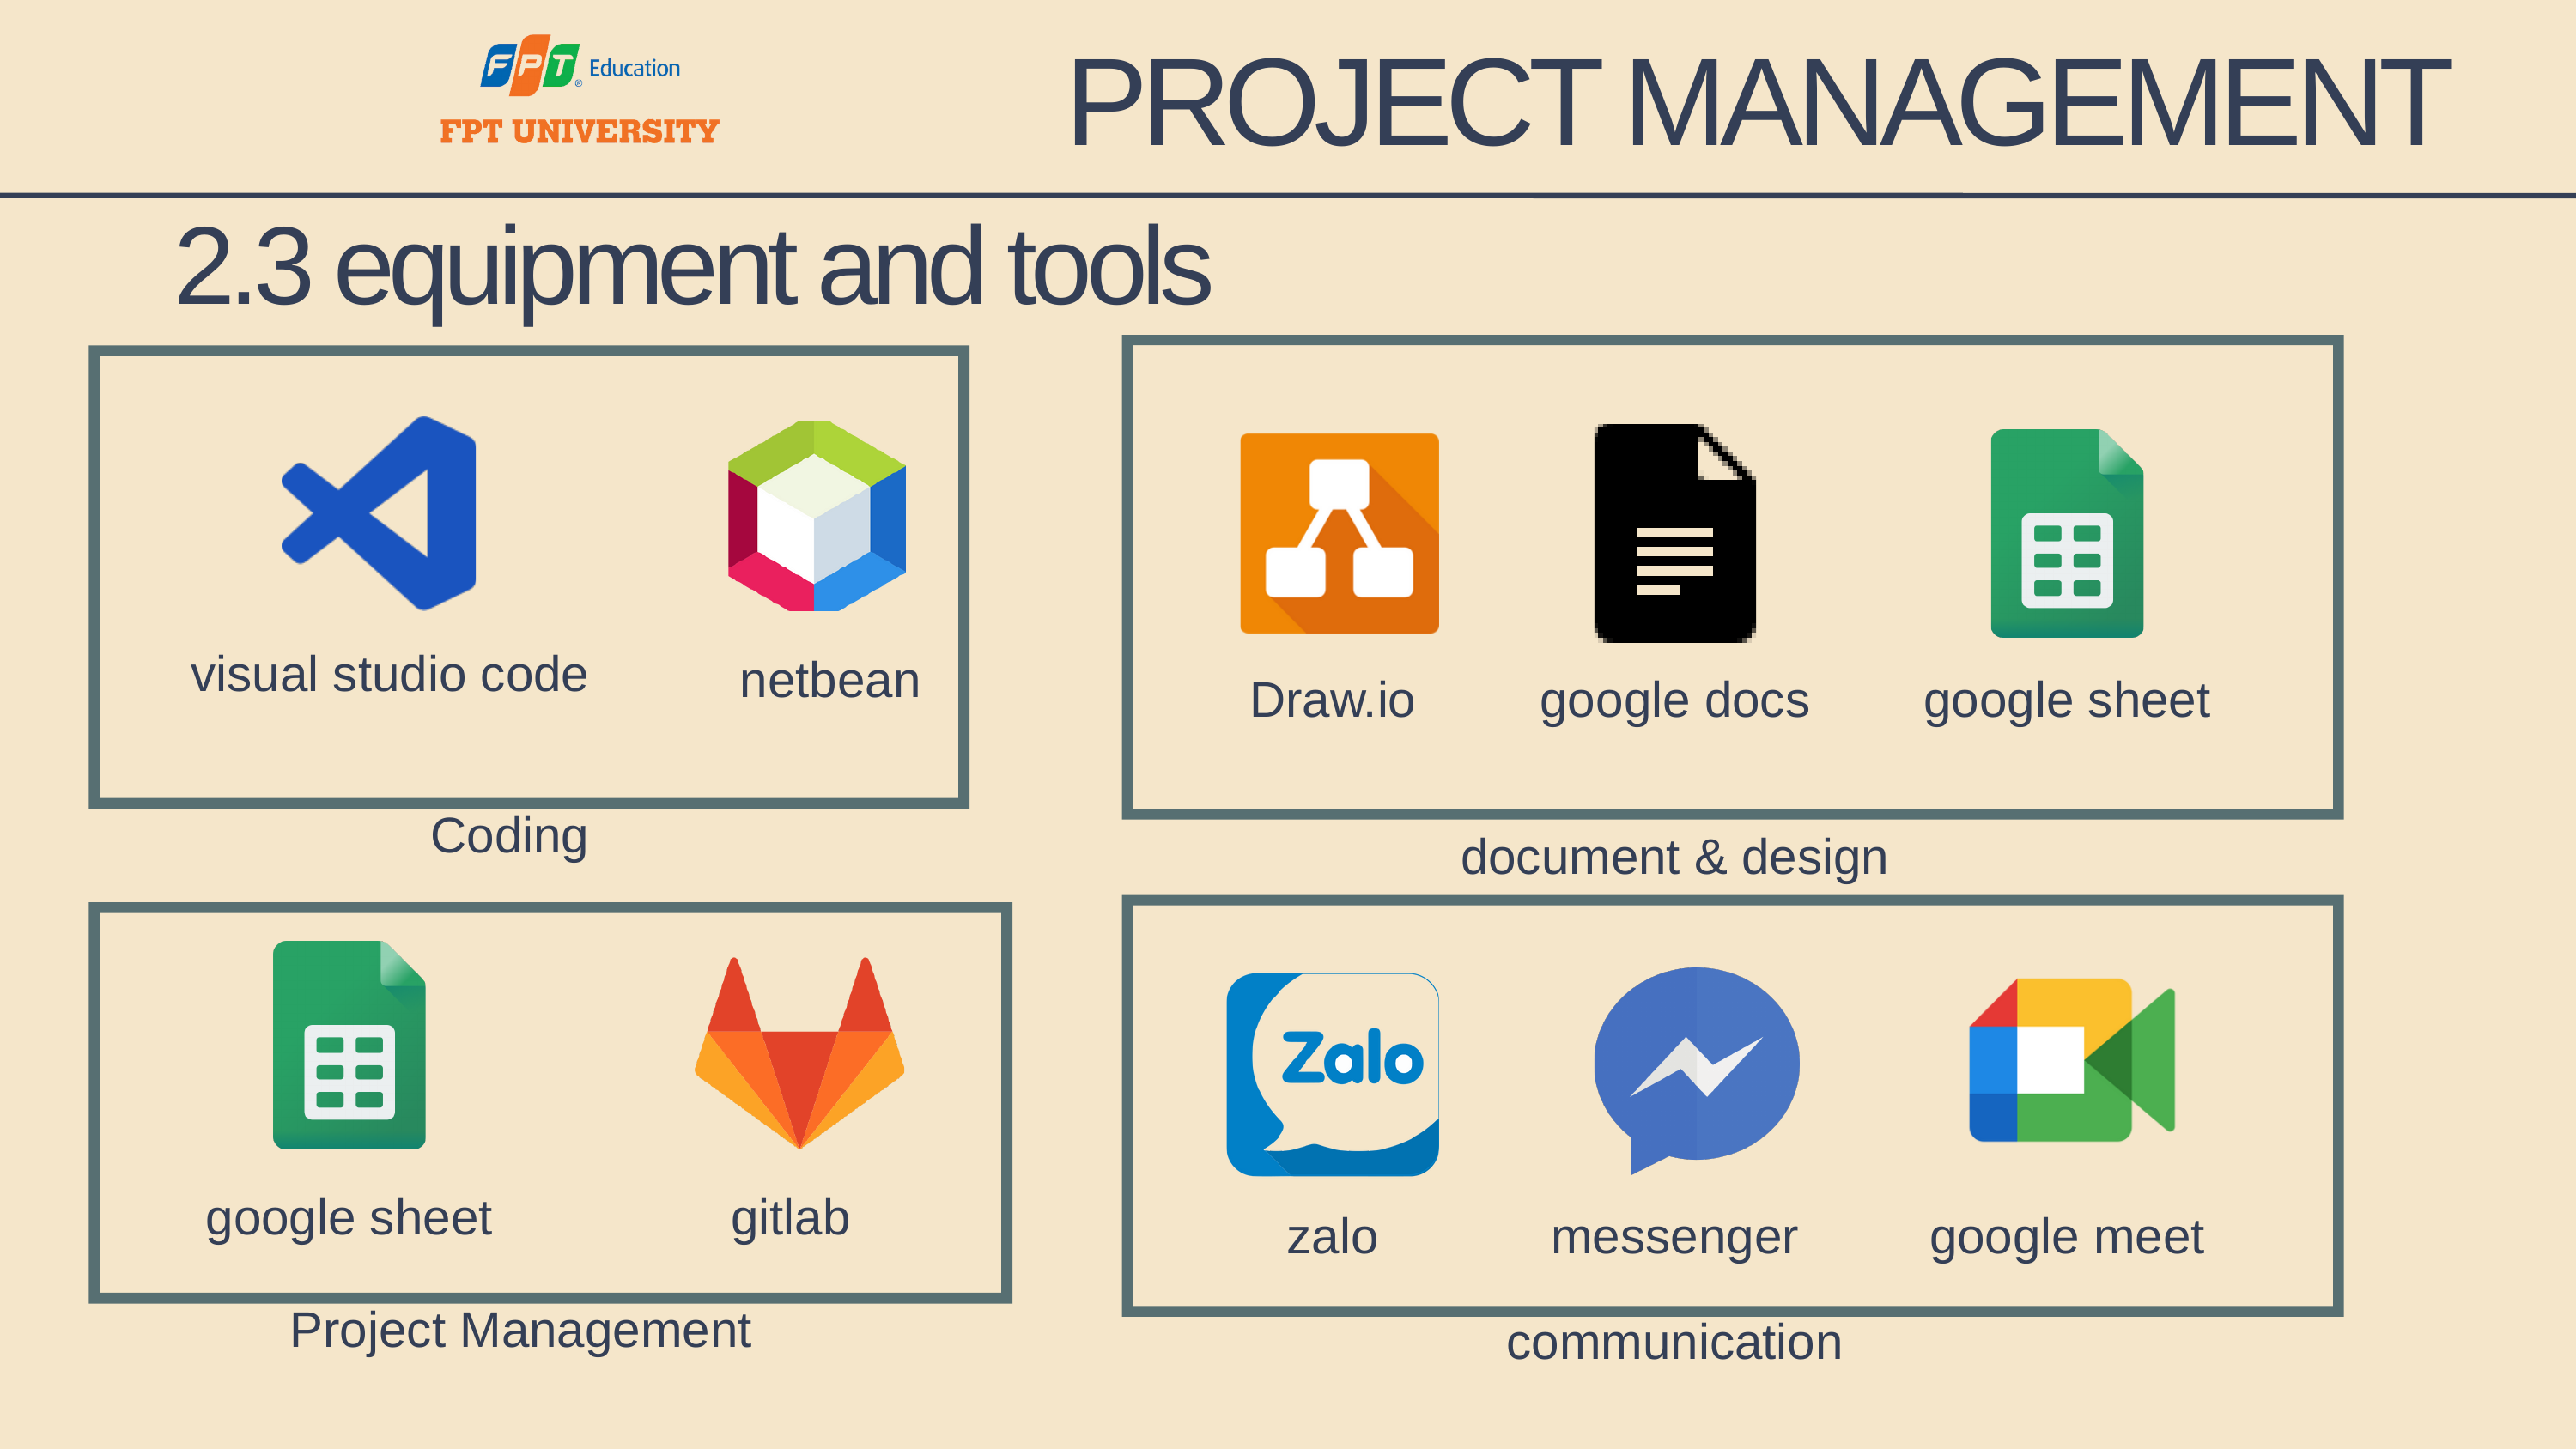

PROJECT MANAGEMENT

2.3 equipment and tools

visual studio code
netbean
Draw.io
google docs
google sheet
Coding
document & design

google sheet
gitlab
zalo
messenger
google meet
Project Management
communication